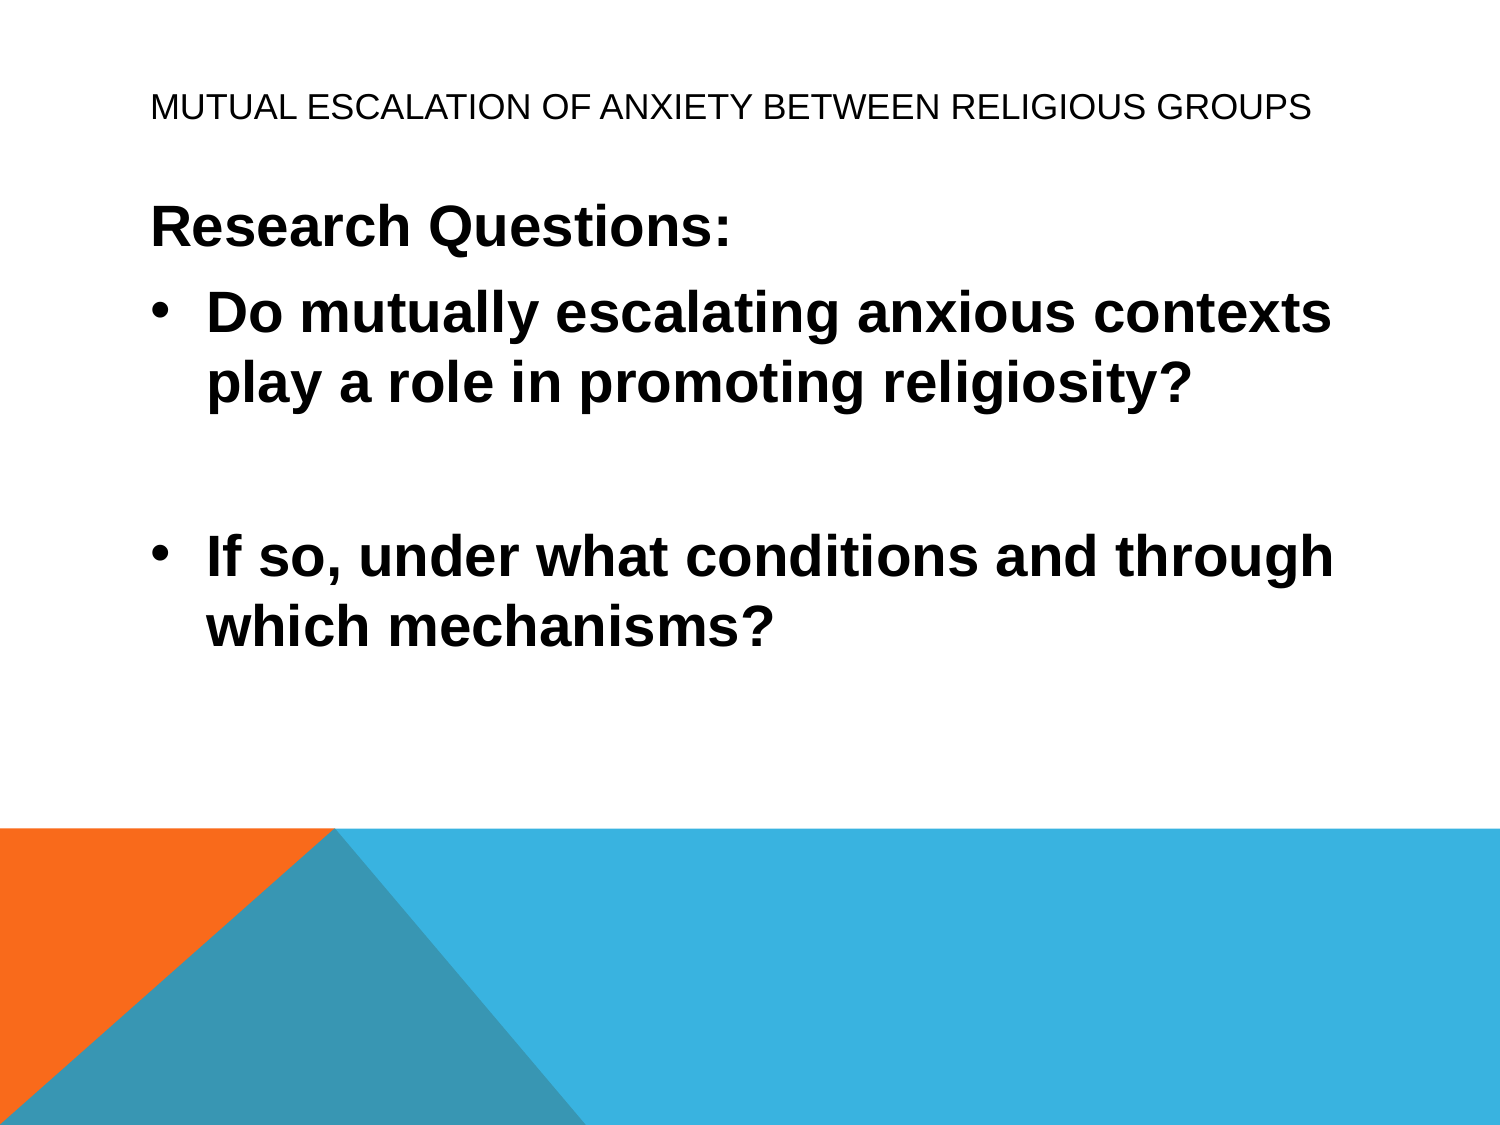

# Mutual Escalation of Anxiety Between Religious Groups
Research Questions:
Do mutually escalating anxious contexts play a role in promoting religiosity?

If so, under what conditions and through which mechanisms?